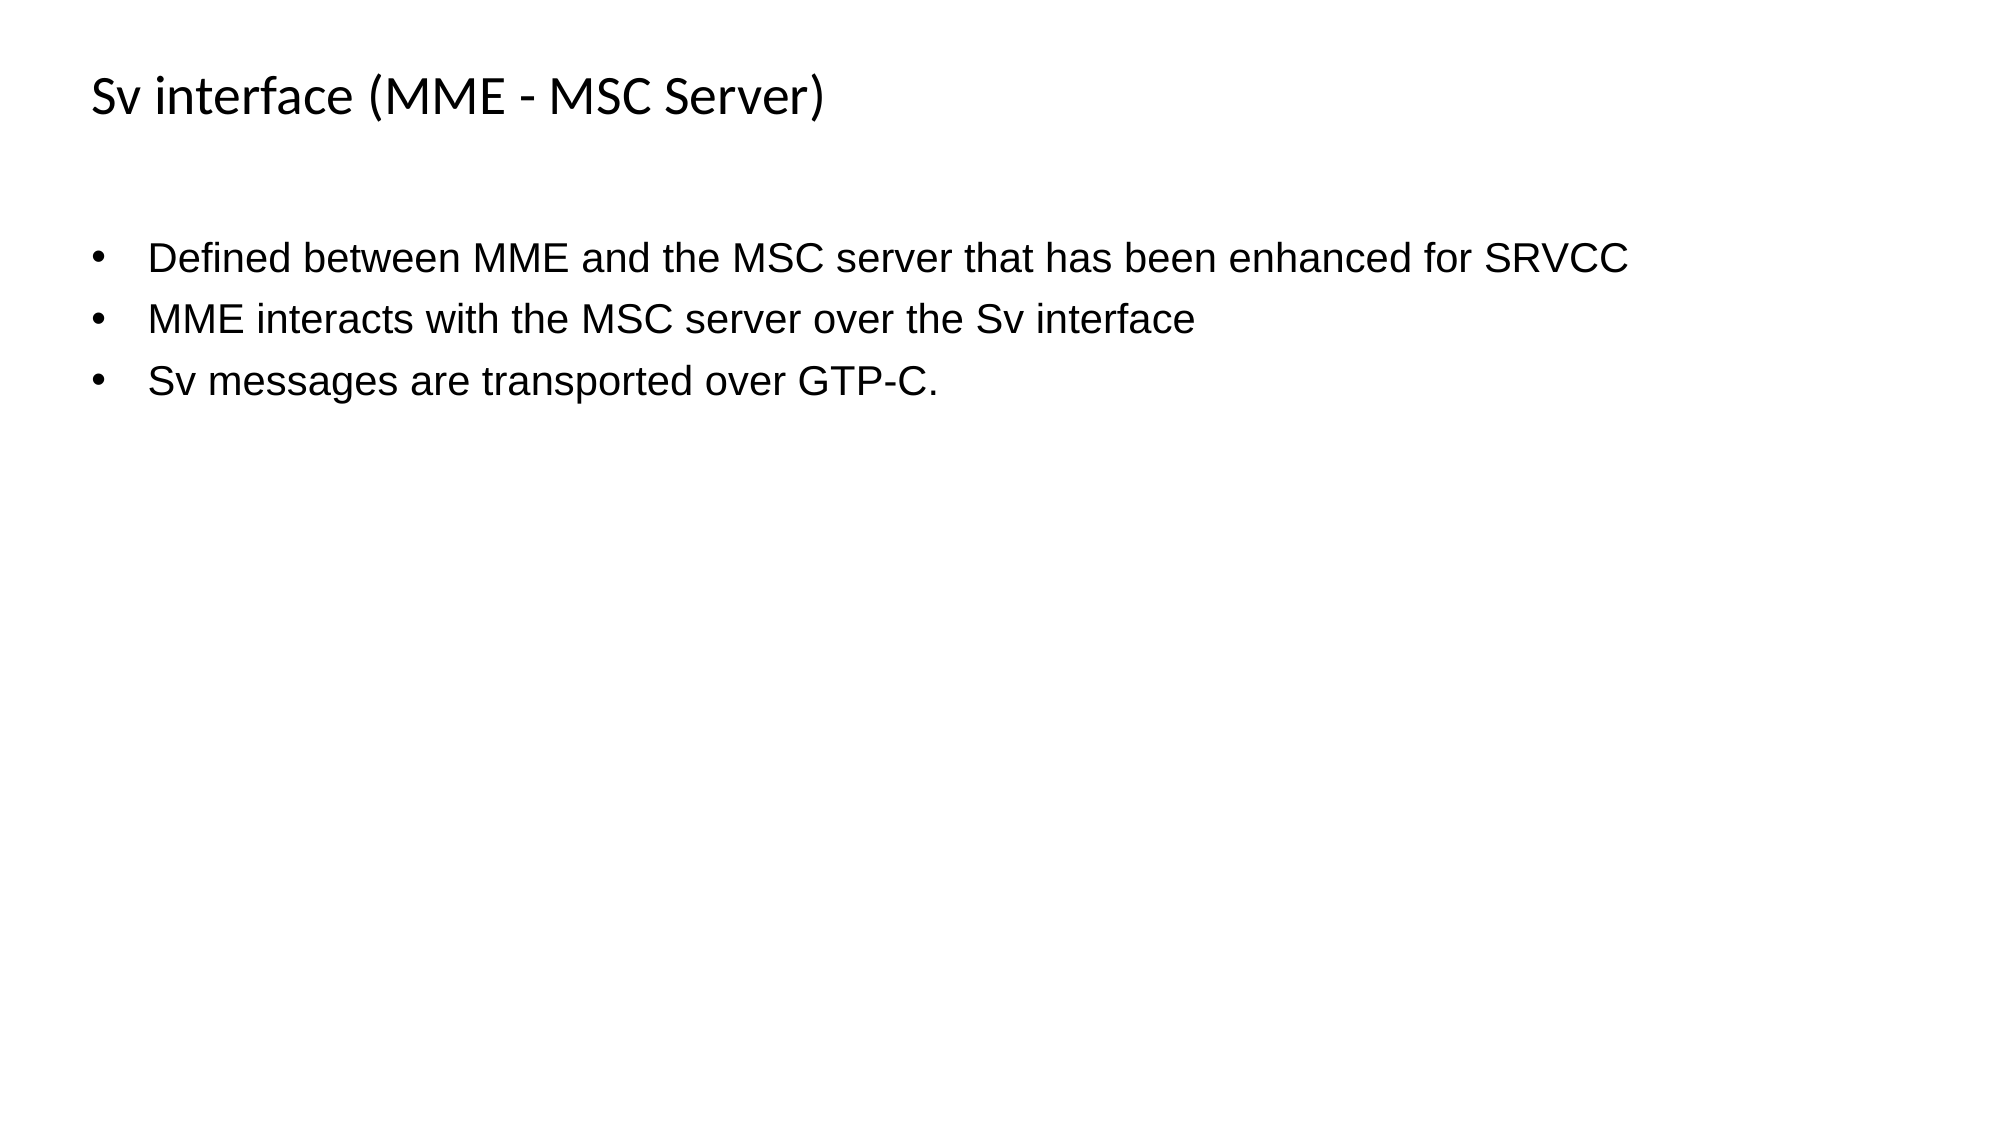

Slide excluded from Table of Contents
# Sv interface (MME - MSC Server)
Defined between MME and the MSC server that has been enhanced for SRVCC
MME interacts with the MSC server over the Sv interface
Sv messages are transported over GTP-C.